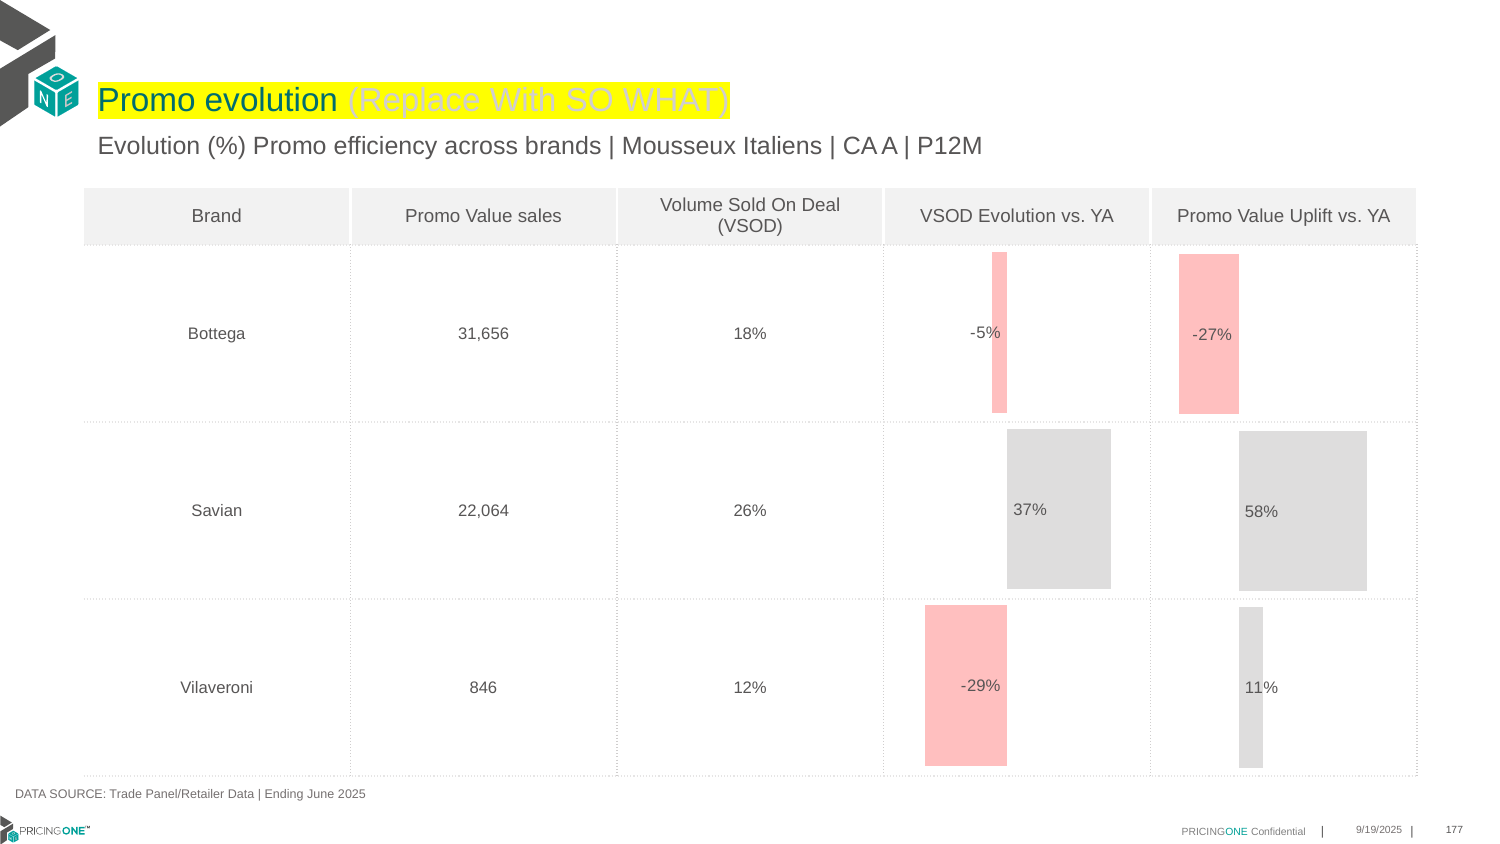

# Promo evolution (Replace With SO WHAT)
Evolution (%) Promo efficiency across brands | Mousseux Italiens | CA A | P12M
| Brand | Promo Value sales | Volume Sold On Deal (VSOD) | VSOD Evolution vs. YA | Promo Value Uplift vs. YA |
| --- | --- | --- | --- | --- |
| Bottega | 31,656 | 18% |  |  |
| Savian | 22,064 | 26% |  |  |
| Vilaveroni | 846 | 12% |  |  |

### Chart

| Category | VSOD Evaluation vs YA |
|---|---|
| Bottega | -0.05300000000000005 |
| Savian | 0.3680000000000001 |
| Vilaveroni | -0.29400000000000004 |

### Chart

| Category | Promo Value Uplift vs YA |
|---|---|
| Bottega | -0.2700357596820312 |
| Savian | 0.5840221160228083 |
| Vilaveroni | 0.11180165411431409 |
DATA SOURCE: Trade Panel/Retailer Data | Ending June 2025

9/19/2025
177